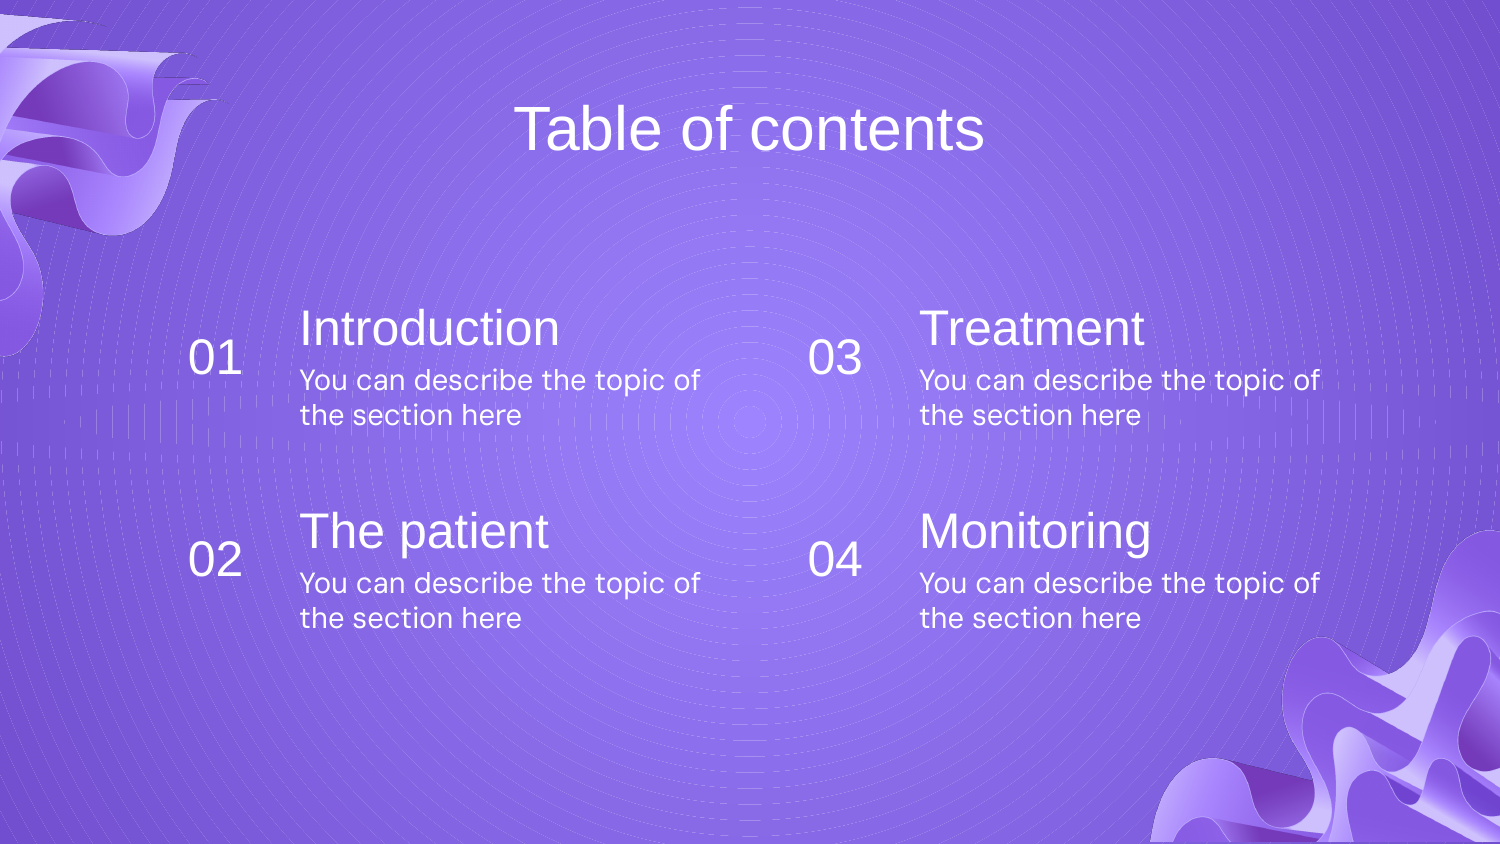

# Table of contents
Introduction
Treatment
01
03
You can describe the topic of the section here
You can describe the topic of the section here
The patient
Monitoring
02
04
You can describe the topic of the section here
You can describe the topic of the section here